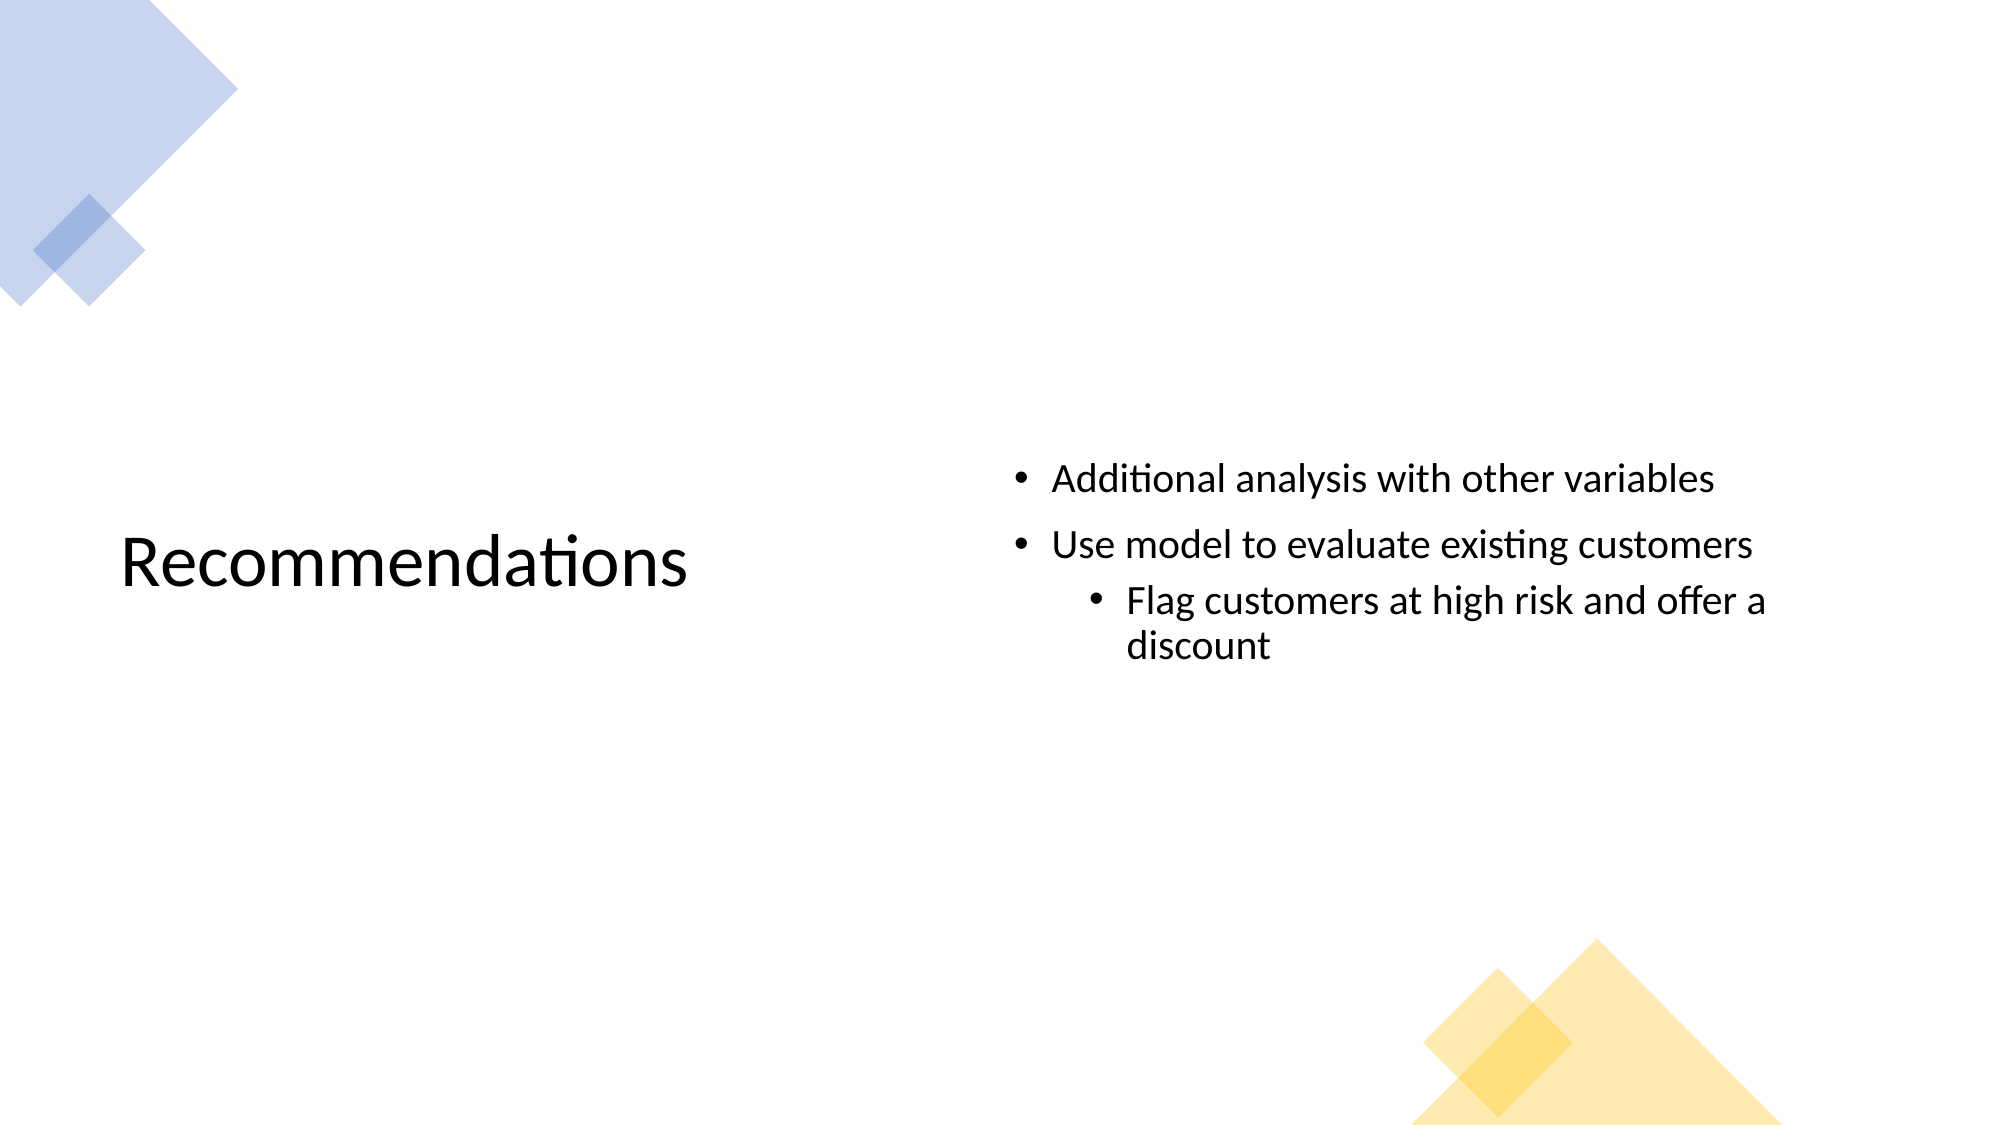

# Recommendations
Additional analysis with other variables
Use model to evaluate existing customers
Flag customers at high risk and offer a discount